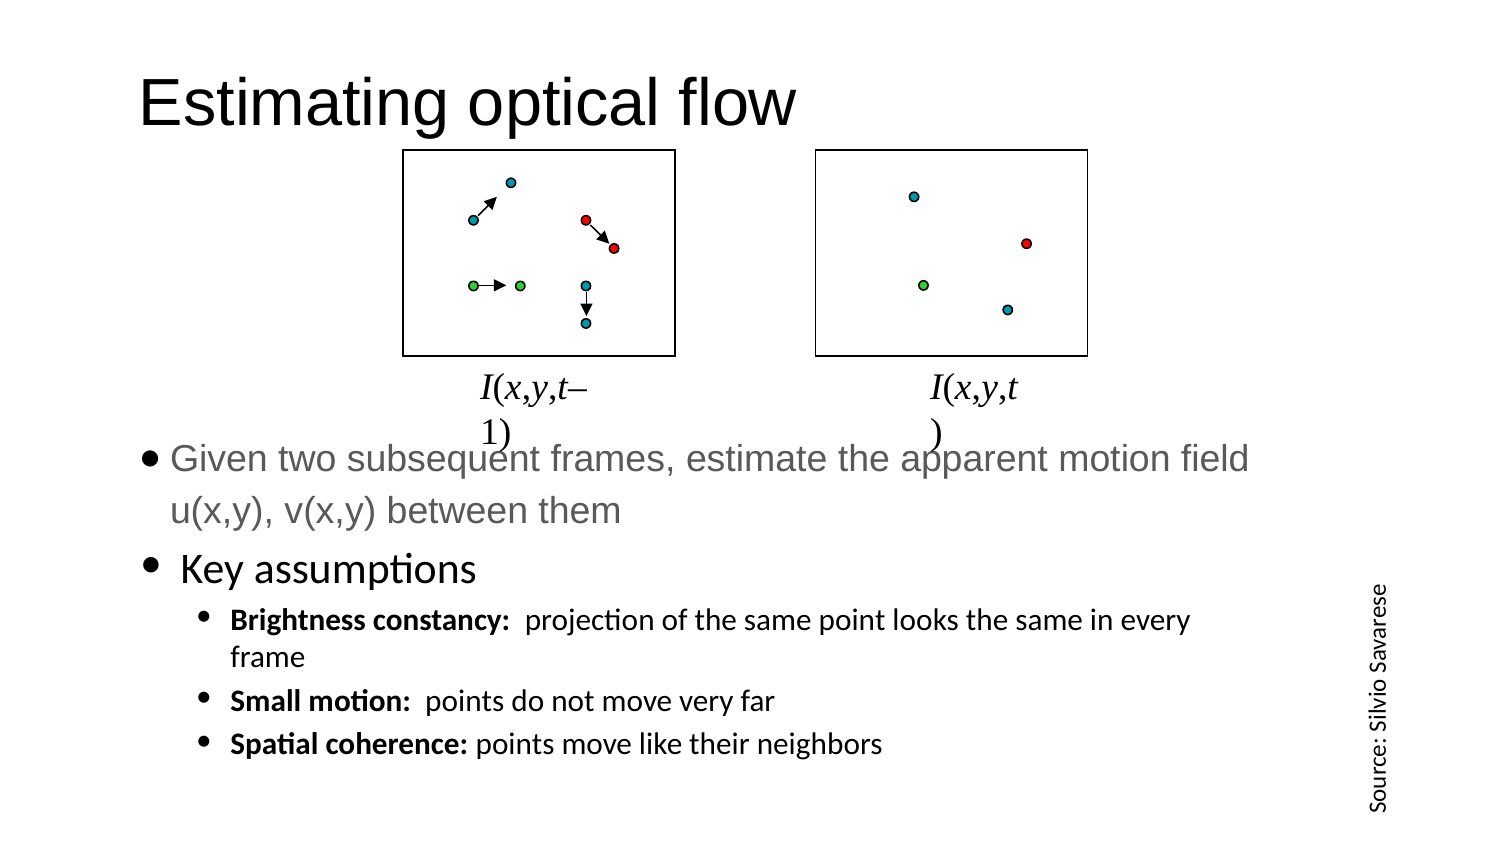

# Estimating optical flow

I(x,y,t–1)
I(x,y,t)
Given two subsequent frames, estimate the apparent motion field u(x,y), v(x,y) between them
Key assumptions
Brightness constancy:  projection of the same point looks the same in every frame
Small motion:  points do not move very far
Spatial coherence: points move like their neighbors
Source: Silvio Savarese